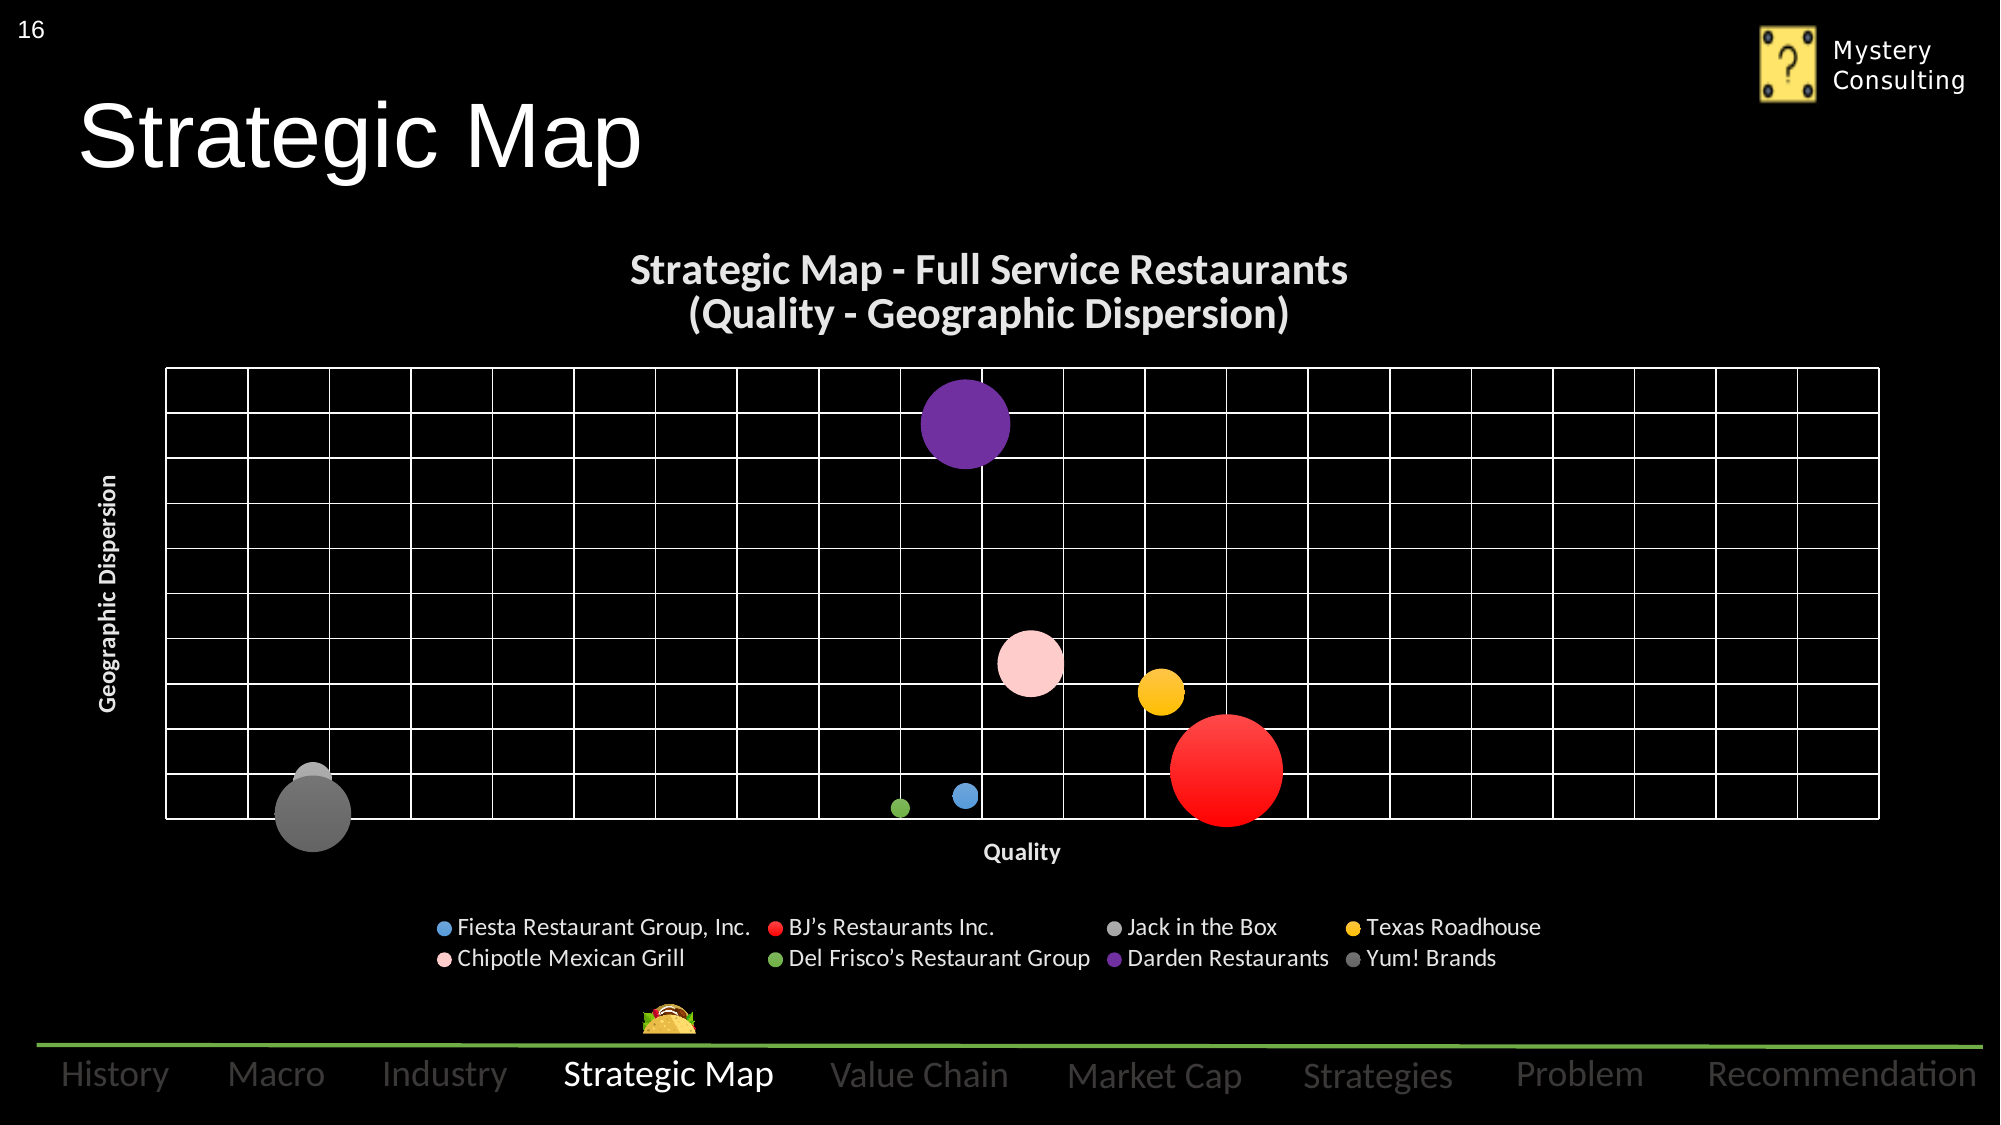

16
# Strategic Map

### Chart: Strategic Map - Full Service Restaurants
(Quality - Geographic Dispersion)

| Category | Fiesta Restaurant Group, Inc. | BJ’s Restaurants Inc.  | Jack in the Box | Texas Roadhouse | Chipotle Mexican Grill | Del Frisco’s Restaurant Group | Darden Restaurants | Yum! Brands |
|---|---|---|---|---|---|---|---|---|